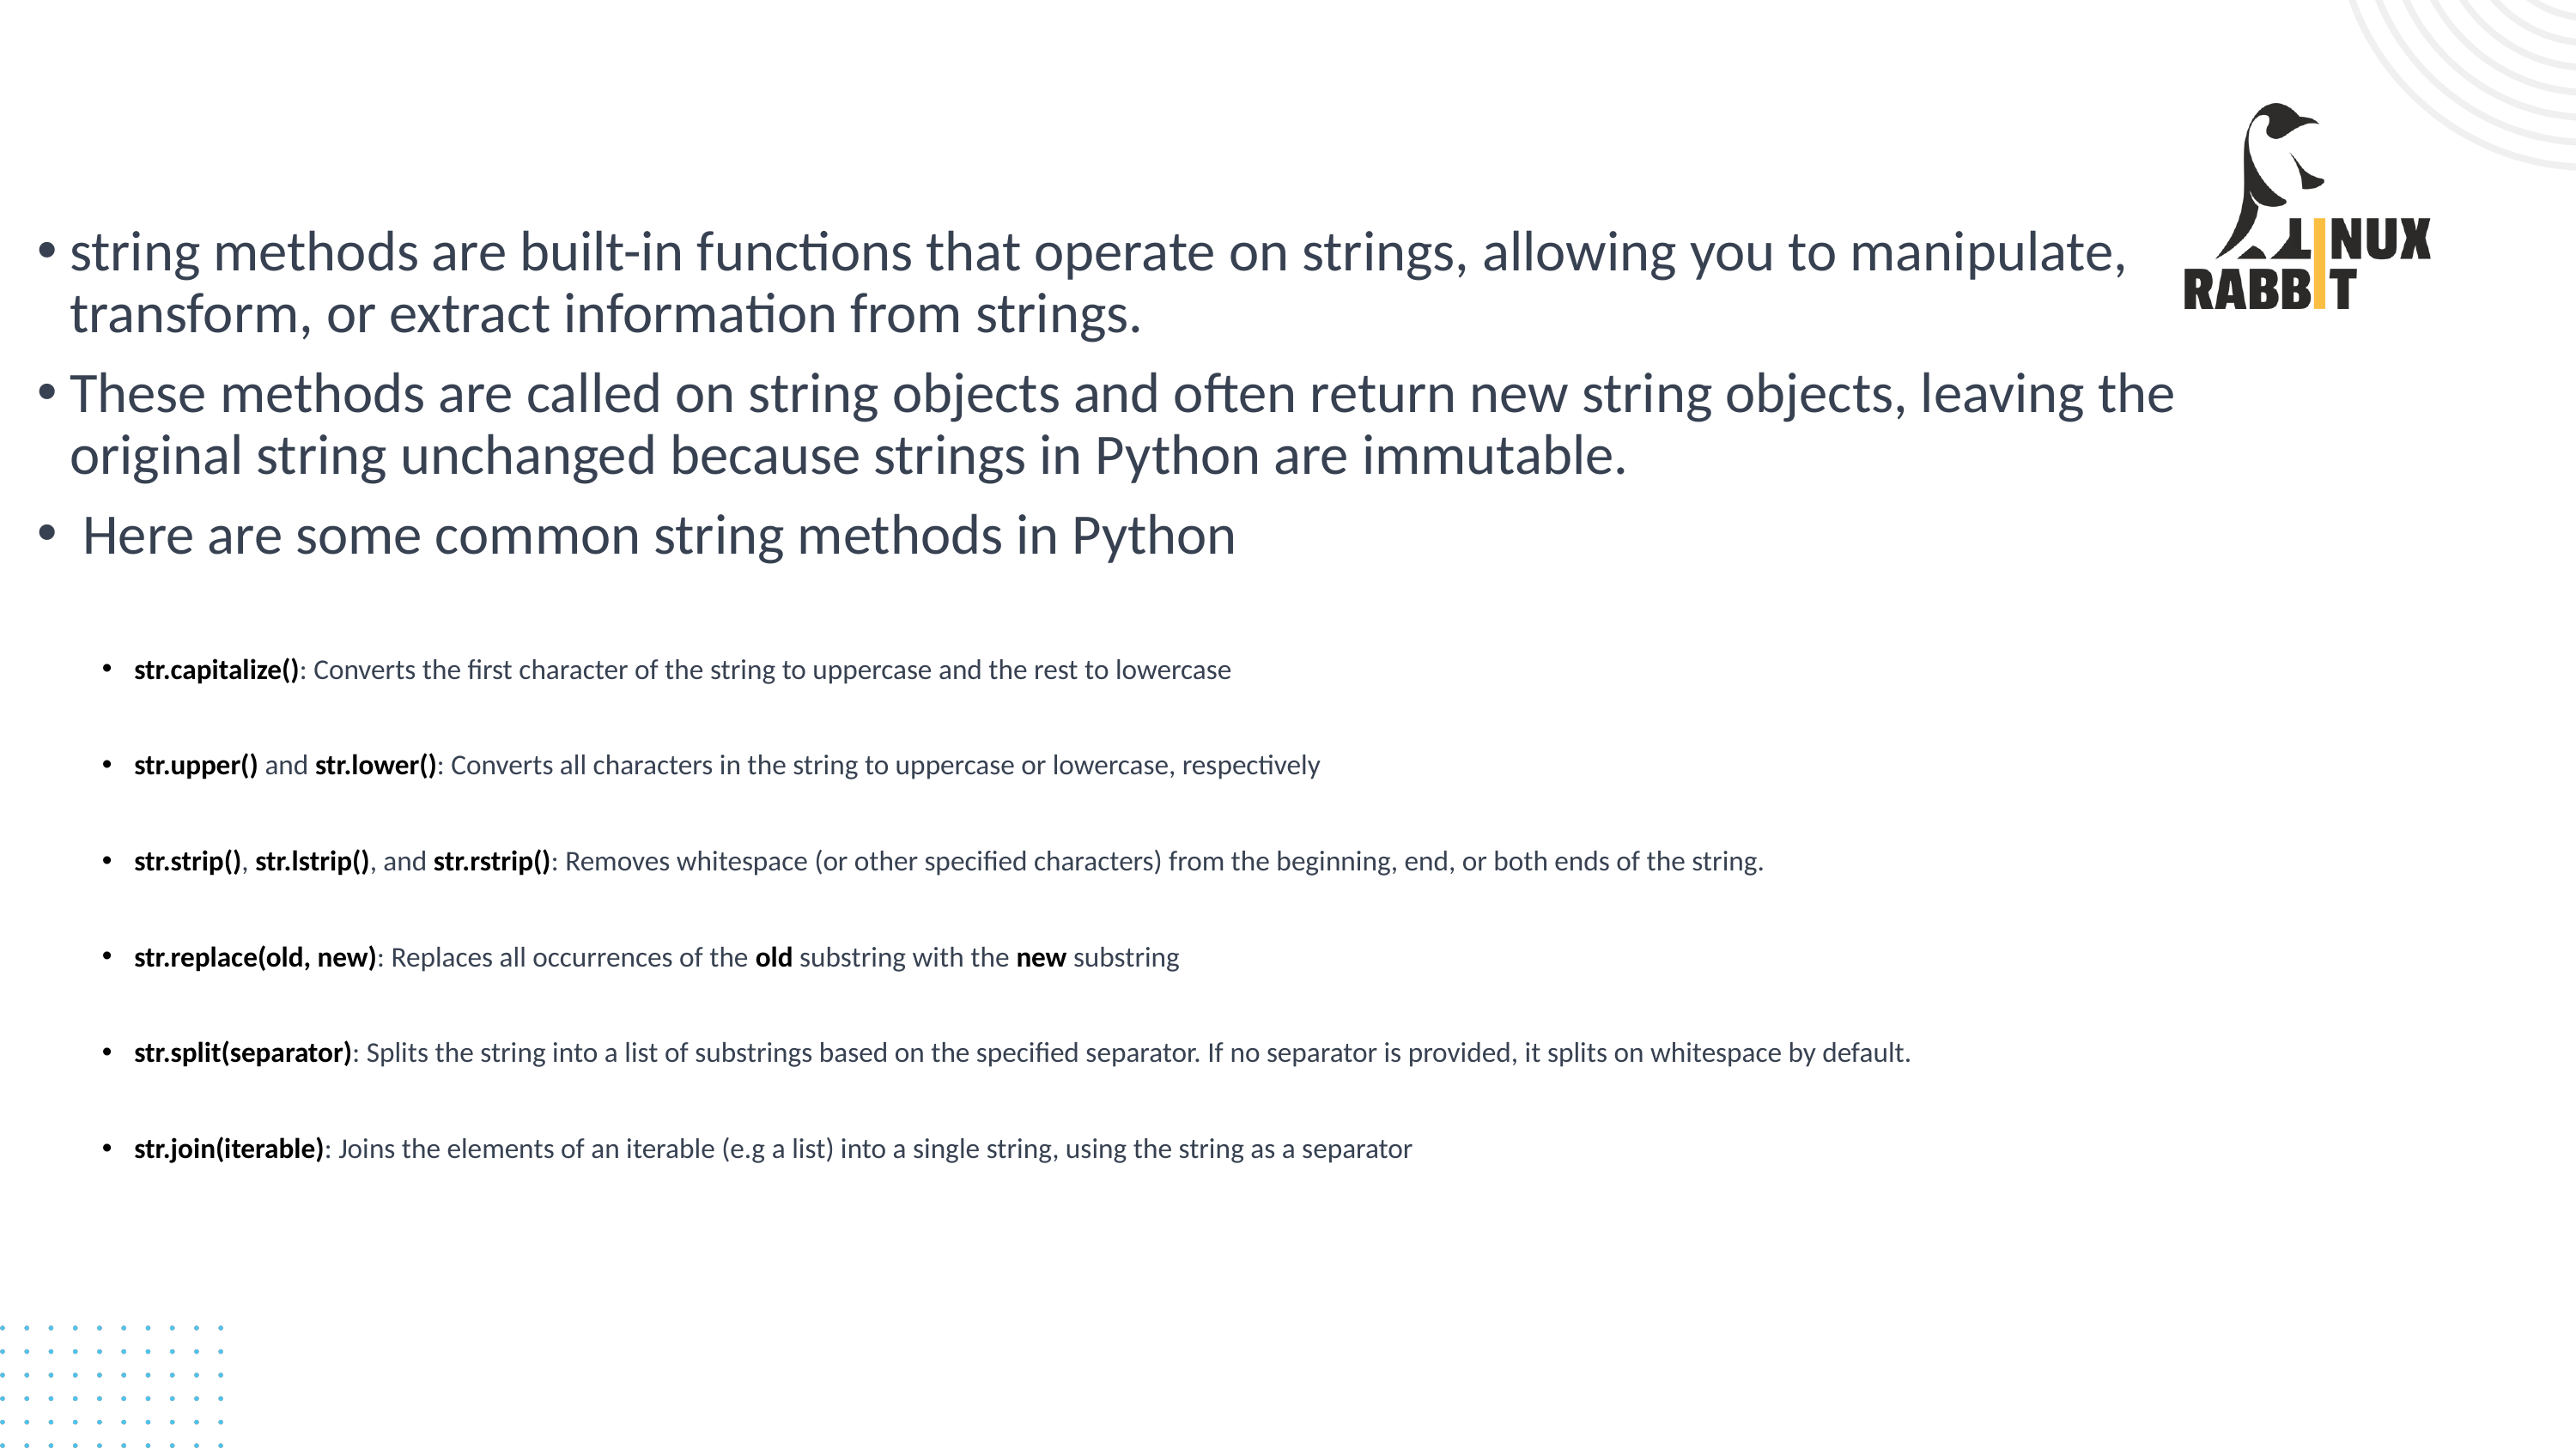

# string methods are built-in functions that operate on strings, allowing you to manipulate, transform, or extract information from strings.
These methods are called on string objects and often return new string objects, leaving the original string unchanged because strings in Python are immutable.
 Here are some common string methods in Python

str.capitalize(): Converts the first character of the string to uppercase and the rest to lowercase

str.upper() and str.lower(): Converts all characters in the string to uppercase or lowercase, respectively

str.strip(), str.lstrip(), and str.rstrip(): Removes whitespace (or other specified characters) from the beginning, end, or both ends of the string.

str.replace(old, new): Replaces all occurrences of the old substring with the new substring

str.split(separator): Splits the string into a list of substrings based on the specified separator. If no separator is provided, it splits on whitespace by default.

str.join(iterable): Joins the elements of an iterable (e.g a list) into a single string, using the string as a separator